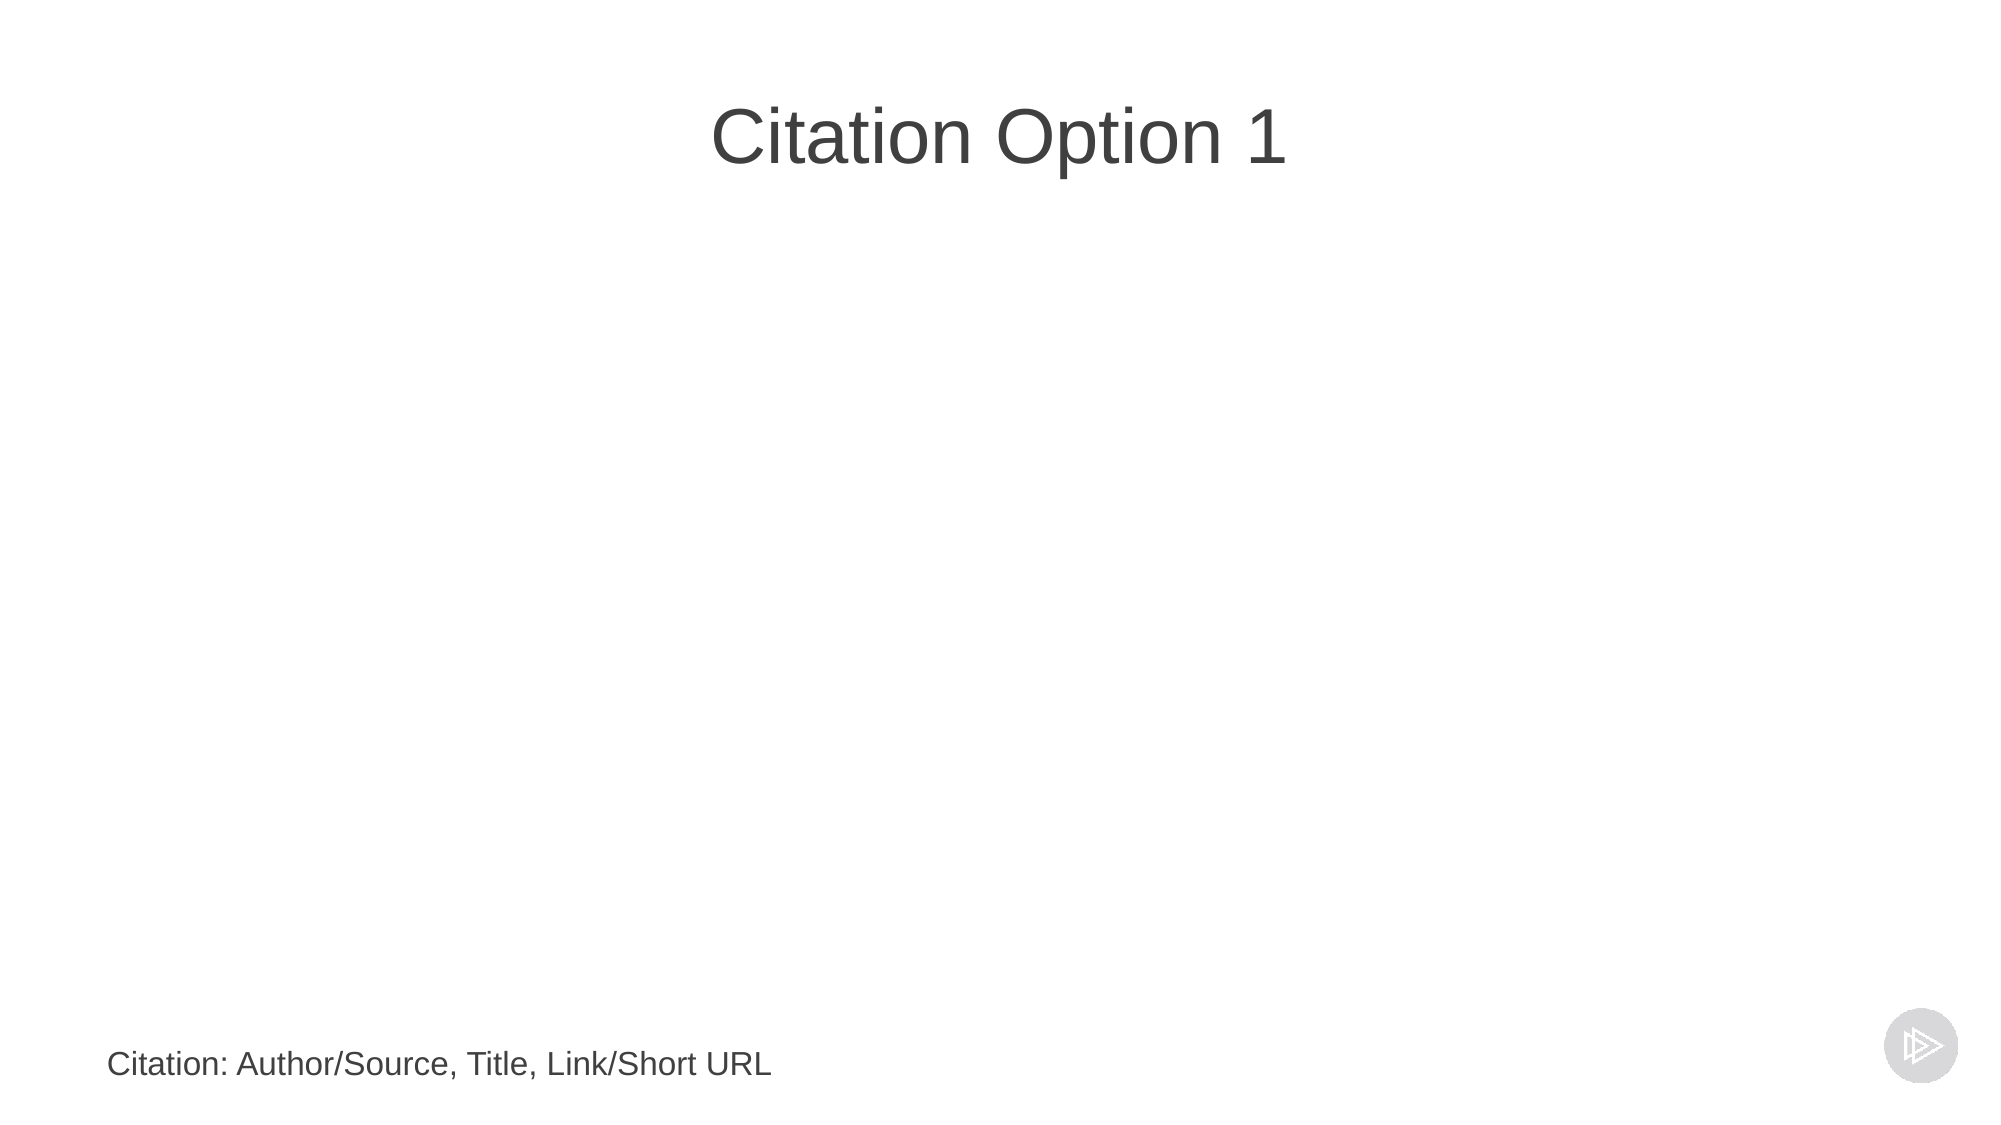

# Citation Option 1
Citation: Author/Source, Title, Link/Short URL